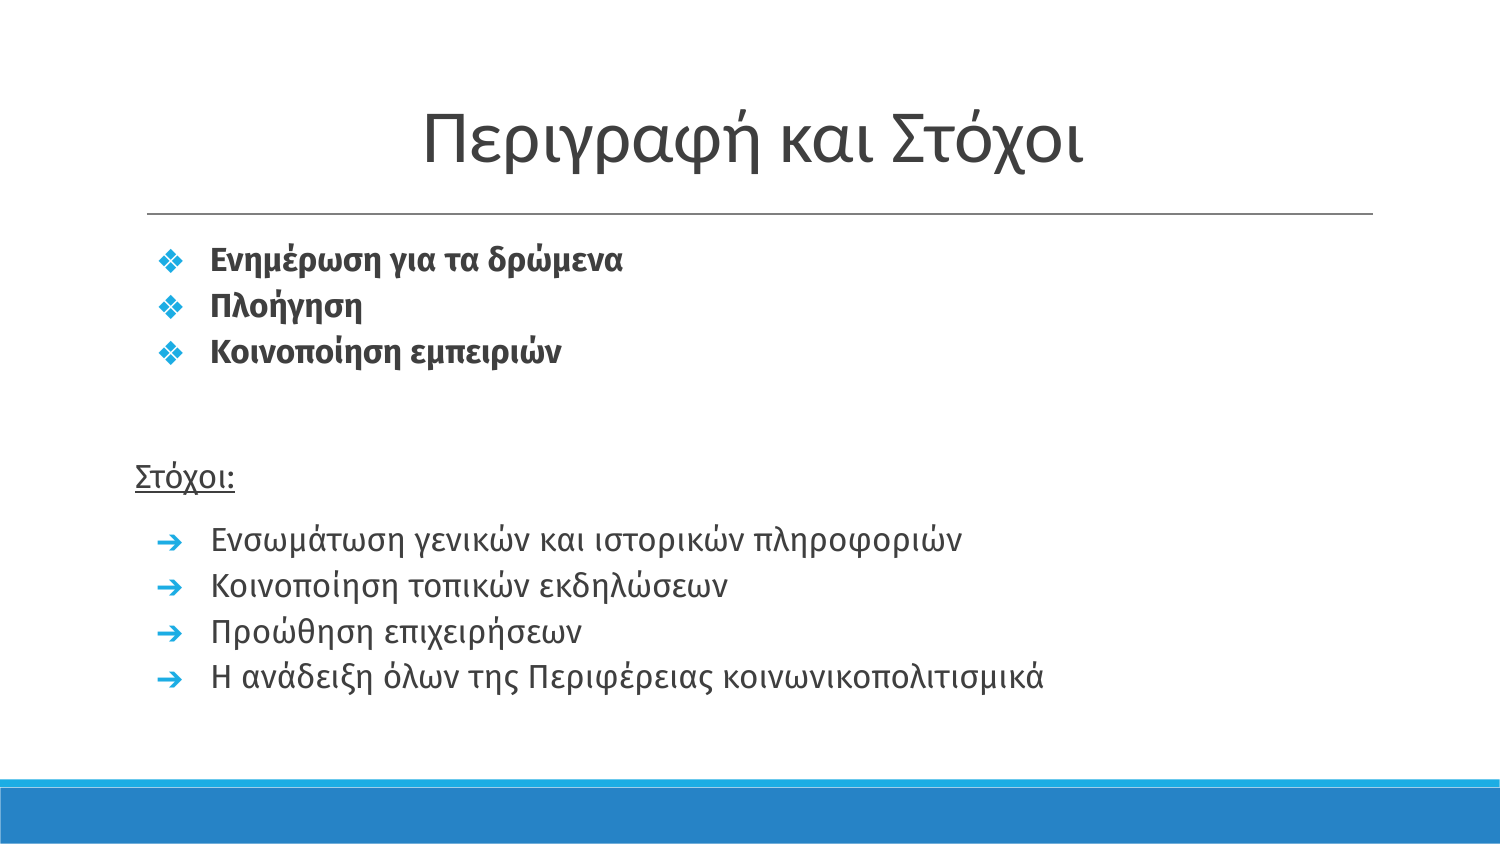

# Περιγραφή και Στόχοι
Ενημέρωση για τα δρώμενα
Πλοήγηση
Κοινοποίηση εμπειριών

Στόχοι:
Ενσωμάτωση γενικών και ιστορικών πληροφοριών
Κοινοποίηση τοπικών εκδηλώσεων
Προώθηση επιχειρήσεων
Η ανάδειξη όλων της Περιφέρειας κοινωνικοπολιτισμικά